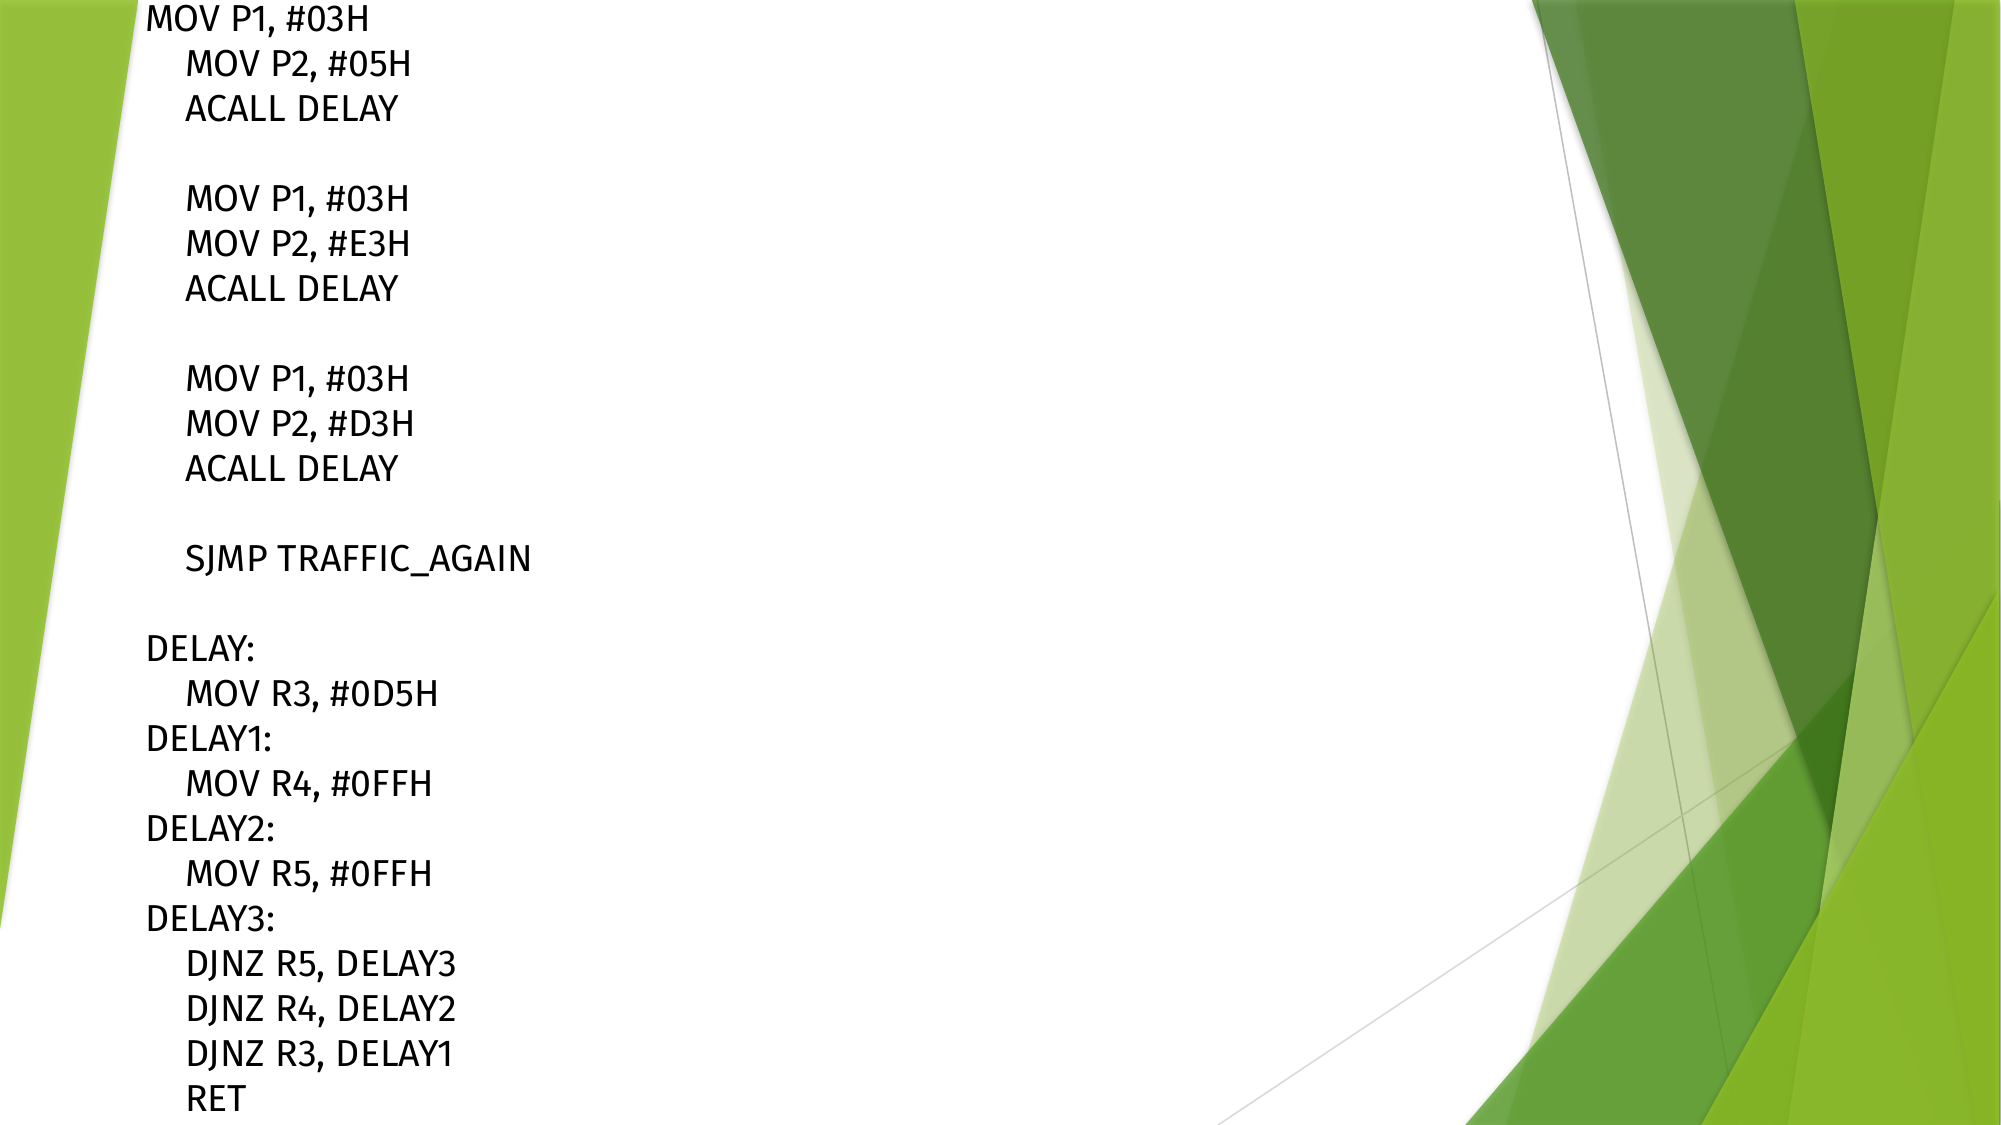

MOV P1, #03H
    MOV P2, #05H
    ACALL DELAY

    MOV P1, #03H
    MOV P2, #E3H
    ACALL DELAY

    MOV P1, #03H
    MOV P2, #D3H
    ACALL DELAY

    SJMP TRAFFIC_AGAIN

DELAY:
    MOV R3, #0D5H
DELAY1:
    MOV R4, #0FFH
DELAY2:
    MOV R5, #0FFH
DELAY3:
    DJNZ R5, DELAY3
    DJNZ R4, DELAY2
    DJNZ R3, DELAY1
    RET